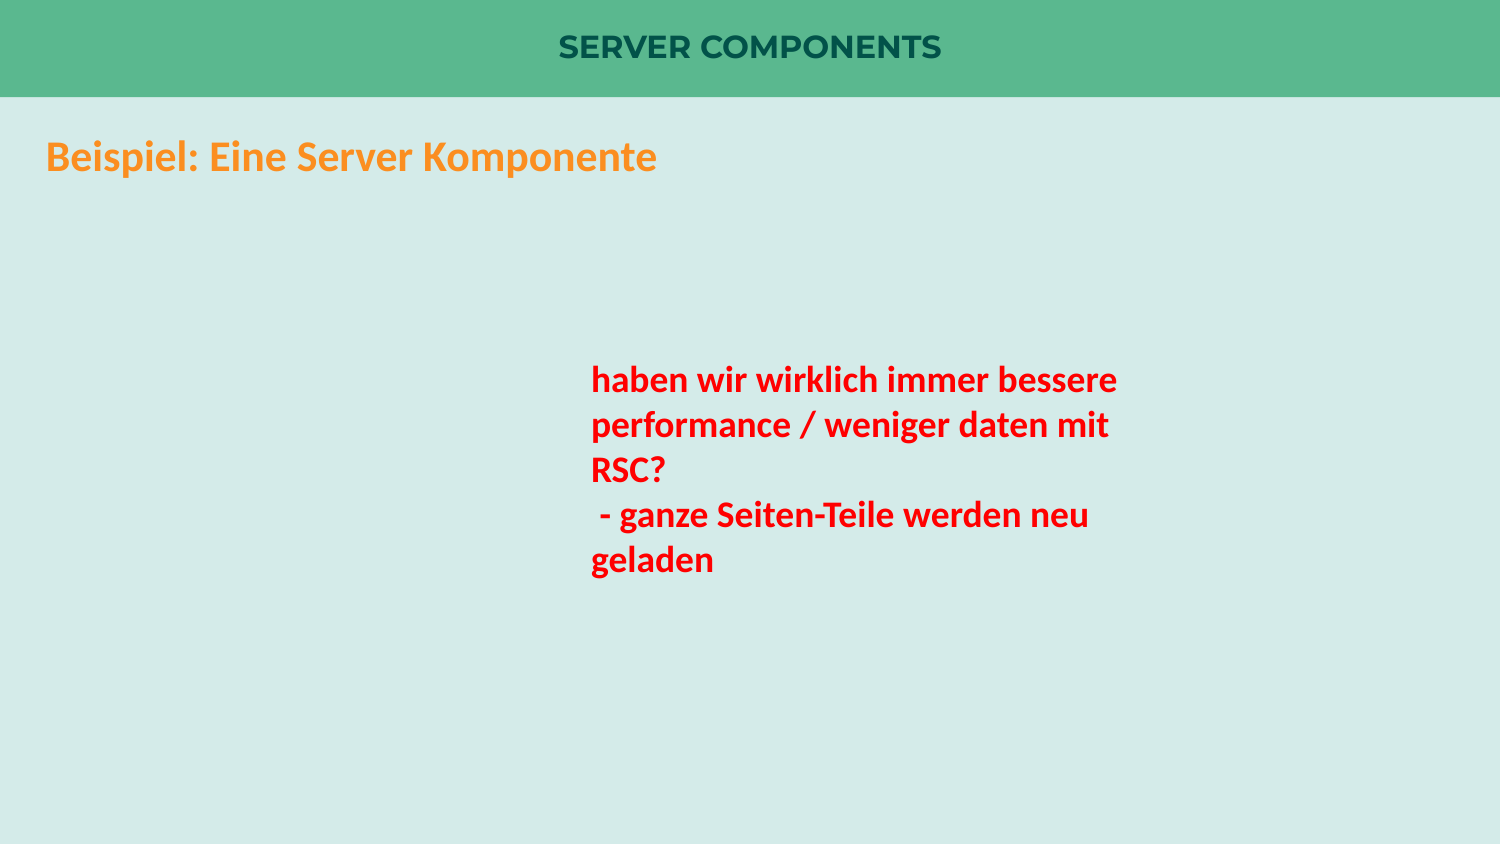

# Server Components
Beispiel: Eine Server Komponente
haben wir wirklich immer bessere performance / weniger daten mit RSC?
 - ganze Seiten-Teile werden neu geladen